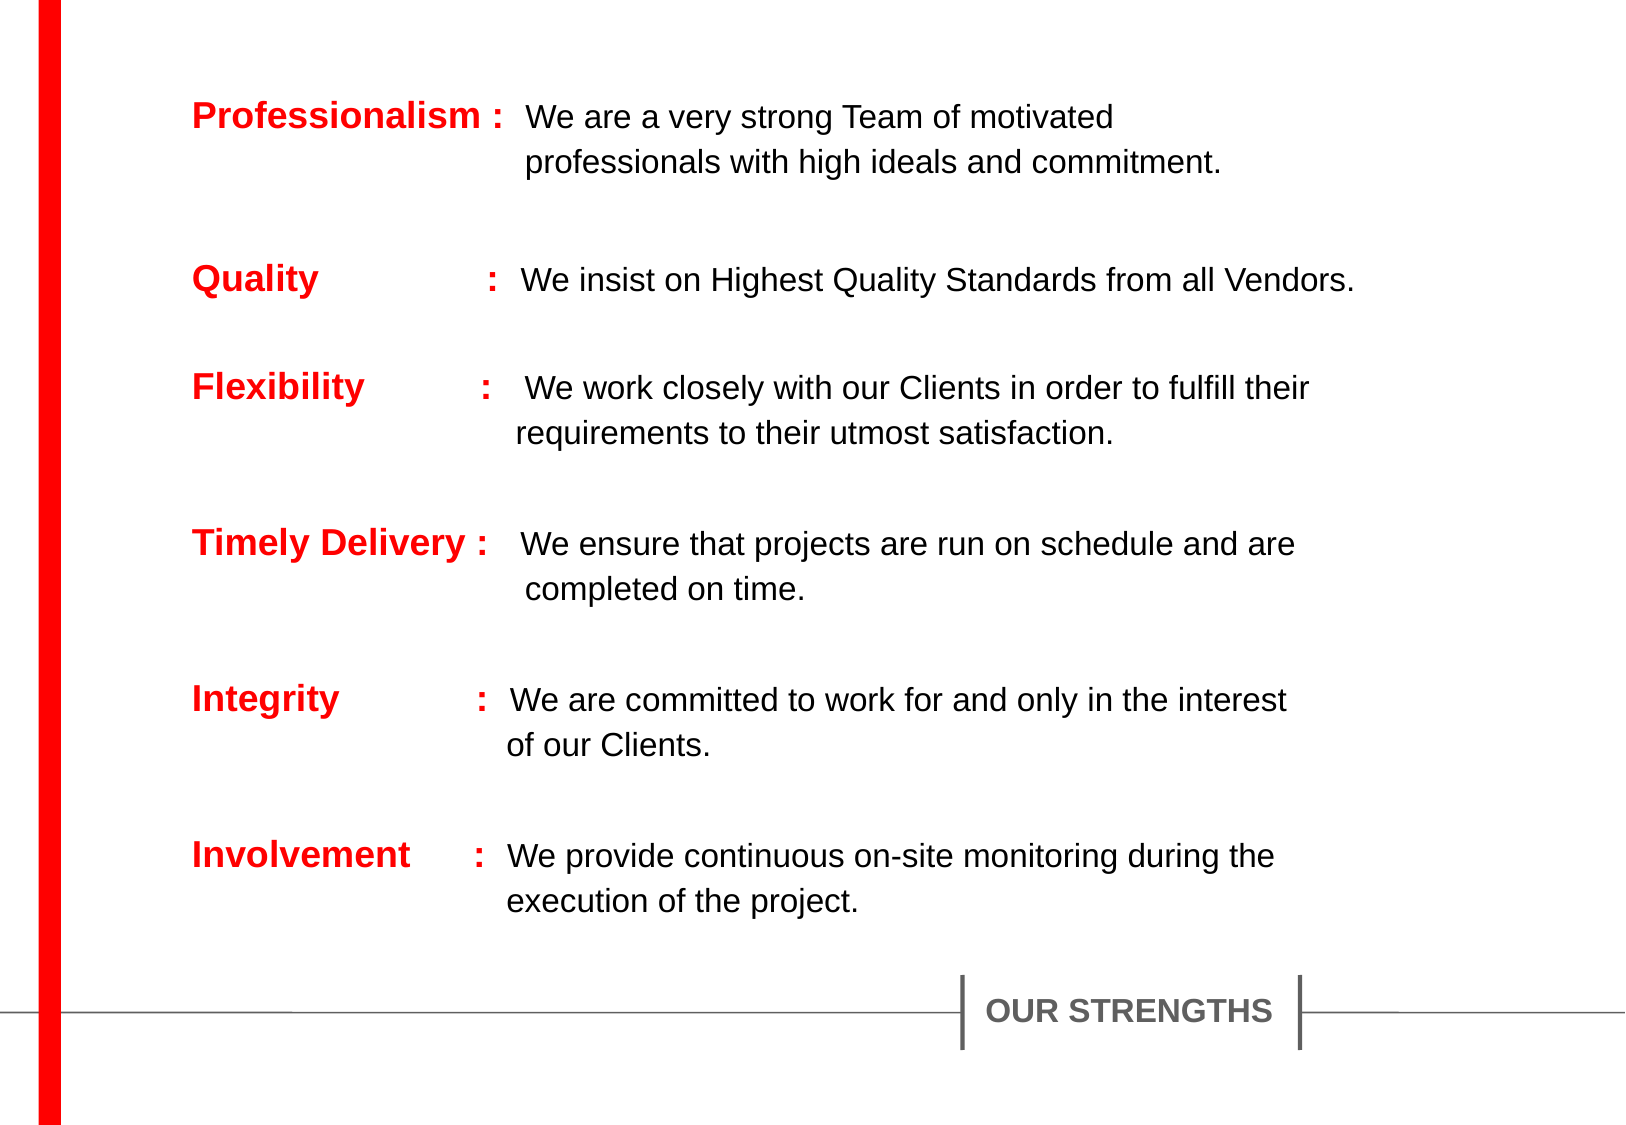

|  | Professionalism : We are a very strong Team of motivated professionals with high ideals and commitment. |
| --- | --- |
|  | Quality : We insist on Highest Quality Standards from all Vendors. |
|  | Flexibility : We work closely with our Clients in order to fulfill their requirements to their utmost satisfaction. |
|  | Timely Delivery : We ensure that projects are run on schedule and are completed on time. |
|  | Integrity : We are committed to work for and only in the interest of our Clients. |
|  | Involvement : We provide continuous on-site monitoring during the execution of the project. |

OUR STRENGTHS